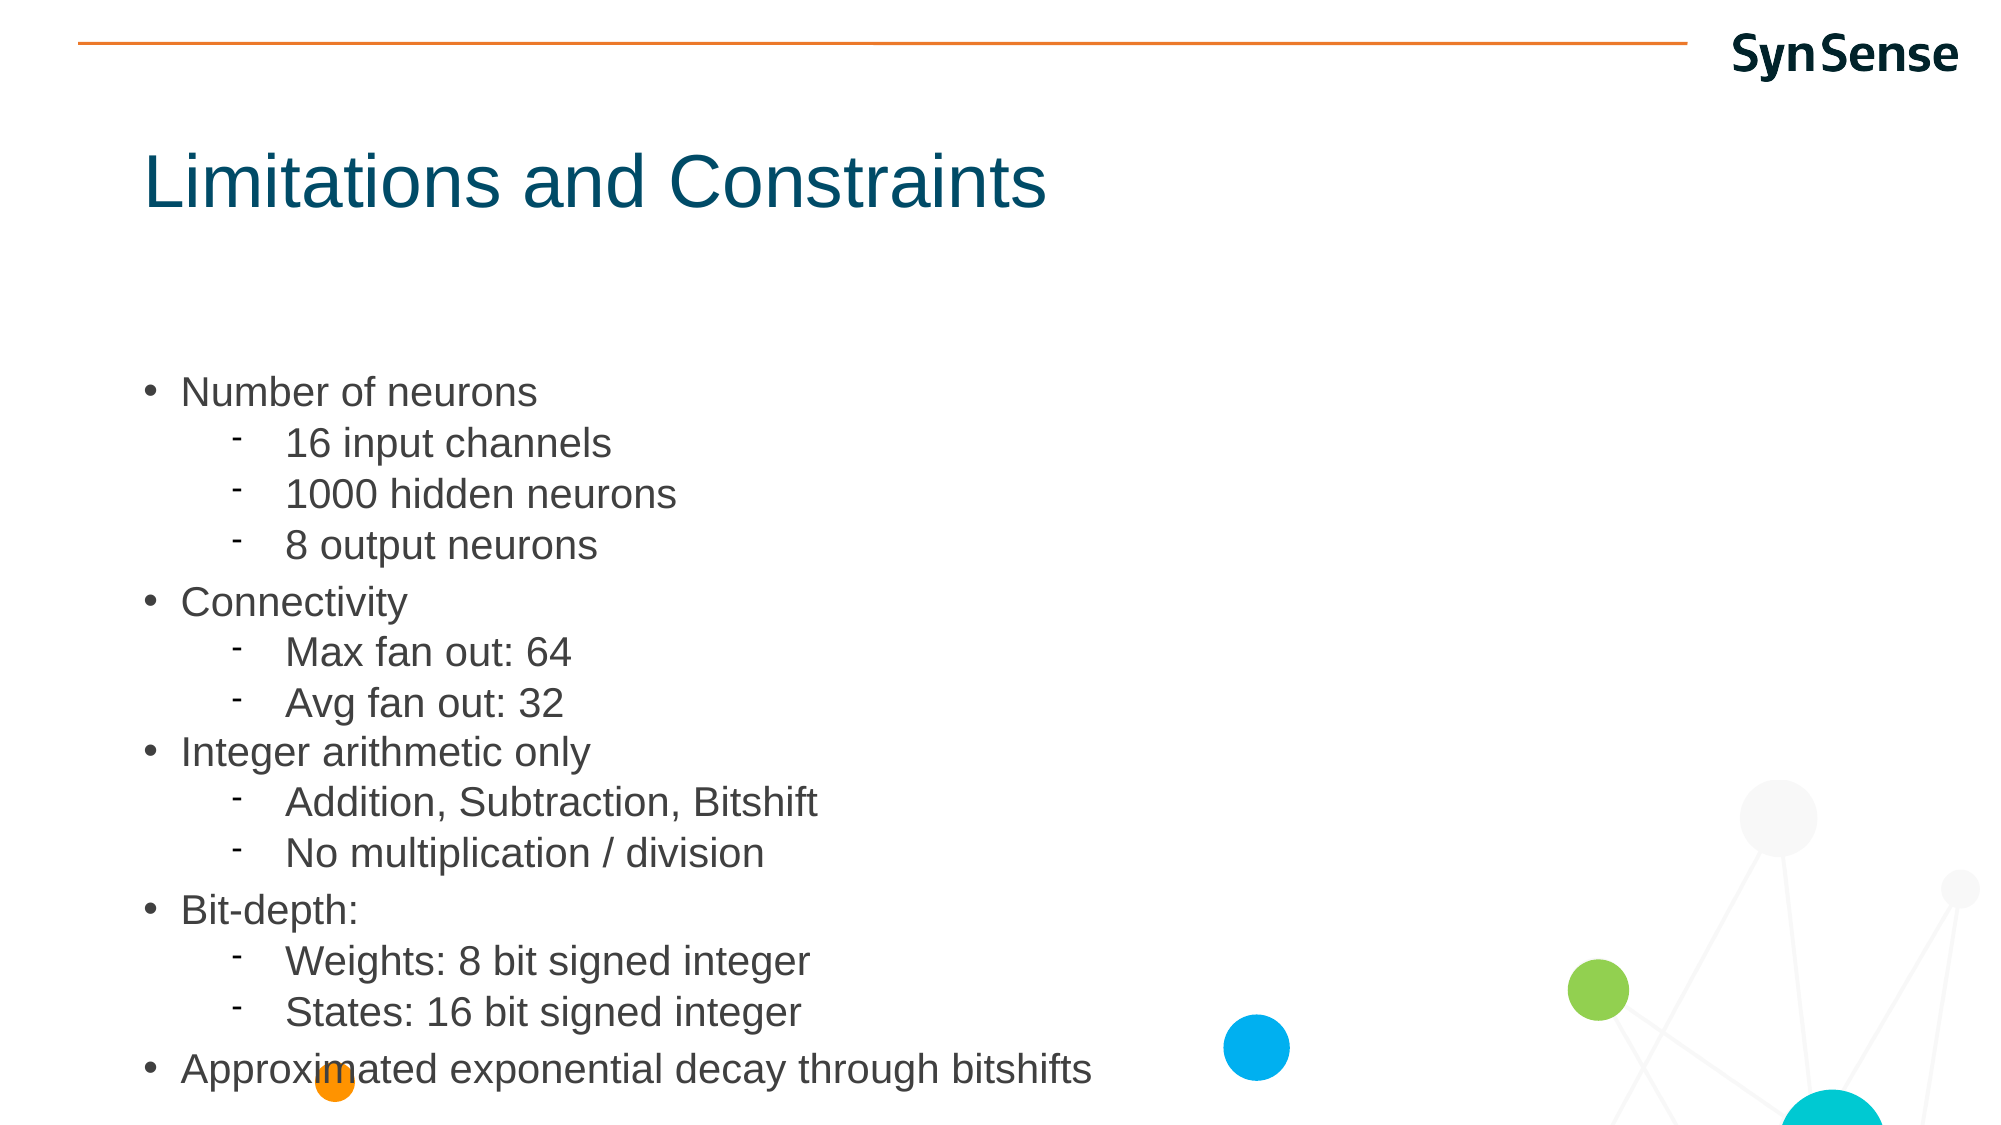

Limitations and Constraints

Number of neurons
16 input channels
1000 hidden neurons
8 output neurons
Connectivity
Max fan out: 64
Avg fan out: 32
Integer arithmetic only
Addition, Subtraction, Bitshift
No multiplication / division
Bit-depth:
Weights: 8 bit signed integer
States: 16 bit signed integer
Approximated exponential decay through bitshifts